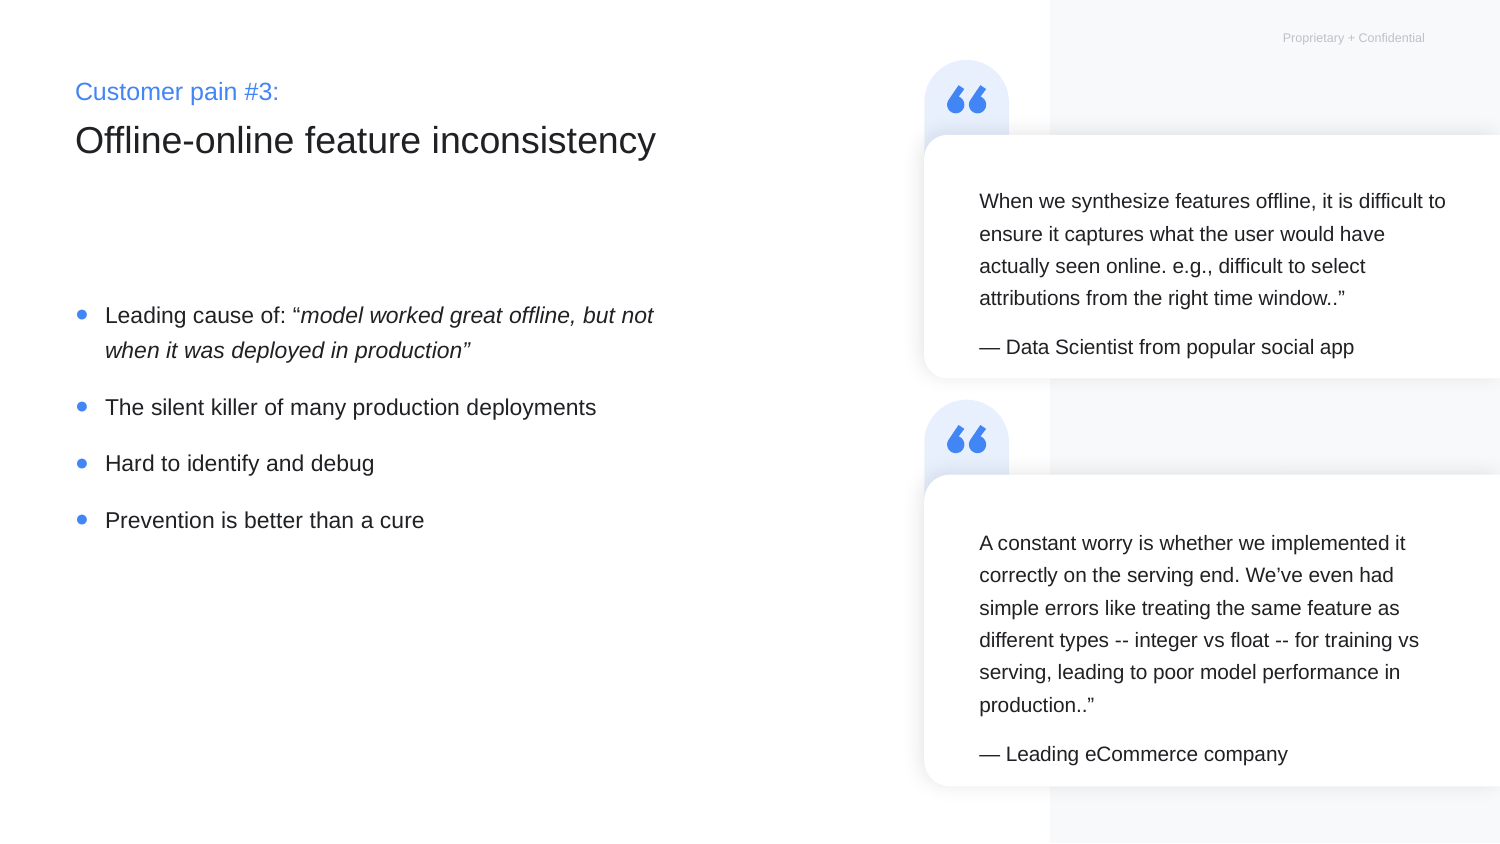

Proprietary + Confidential

# Customer pain #3:
Offline-online feature inconsistency

When we synthesize features offline, it is difficult to ensure it captures what the user would have actually seen online. e.g., difficult to select attributions from the right time window..”
— Data Scientist from popular social app

Leading cause of: “model worked great offline, but not when it was deployed in production”
The silent killer of many production deployments
Hard to identify and debug
Prevention is better than a cure

A constant worry is whether we implemented it correctly on the serving end. We’ve even had simple errors like treating the same feature as different types -- integer vs float -- for training vs serving, leading to poor model performance in production..”
— Leading eCommerce company